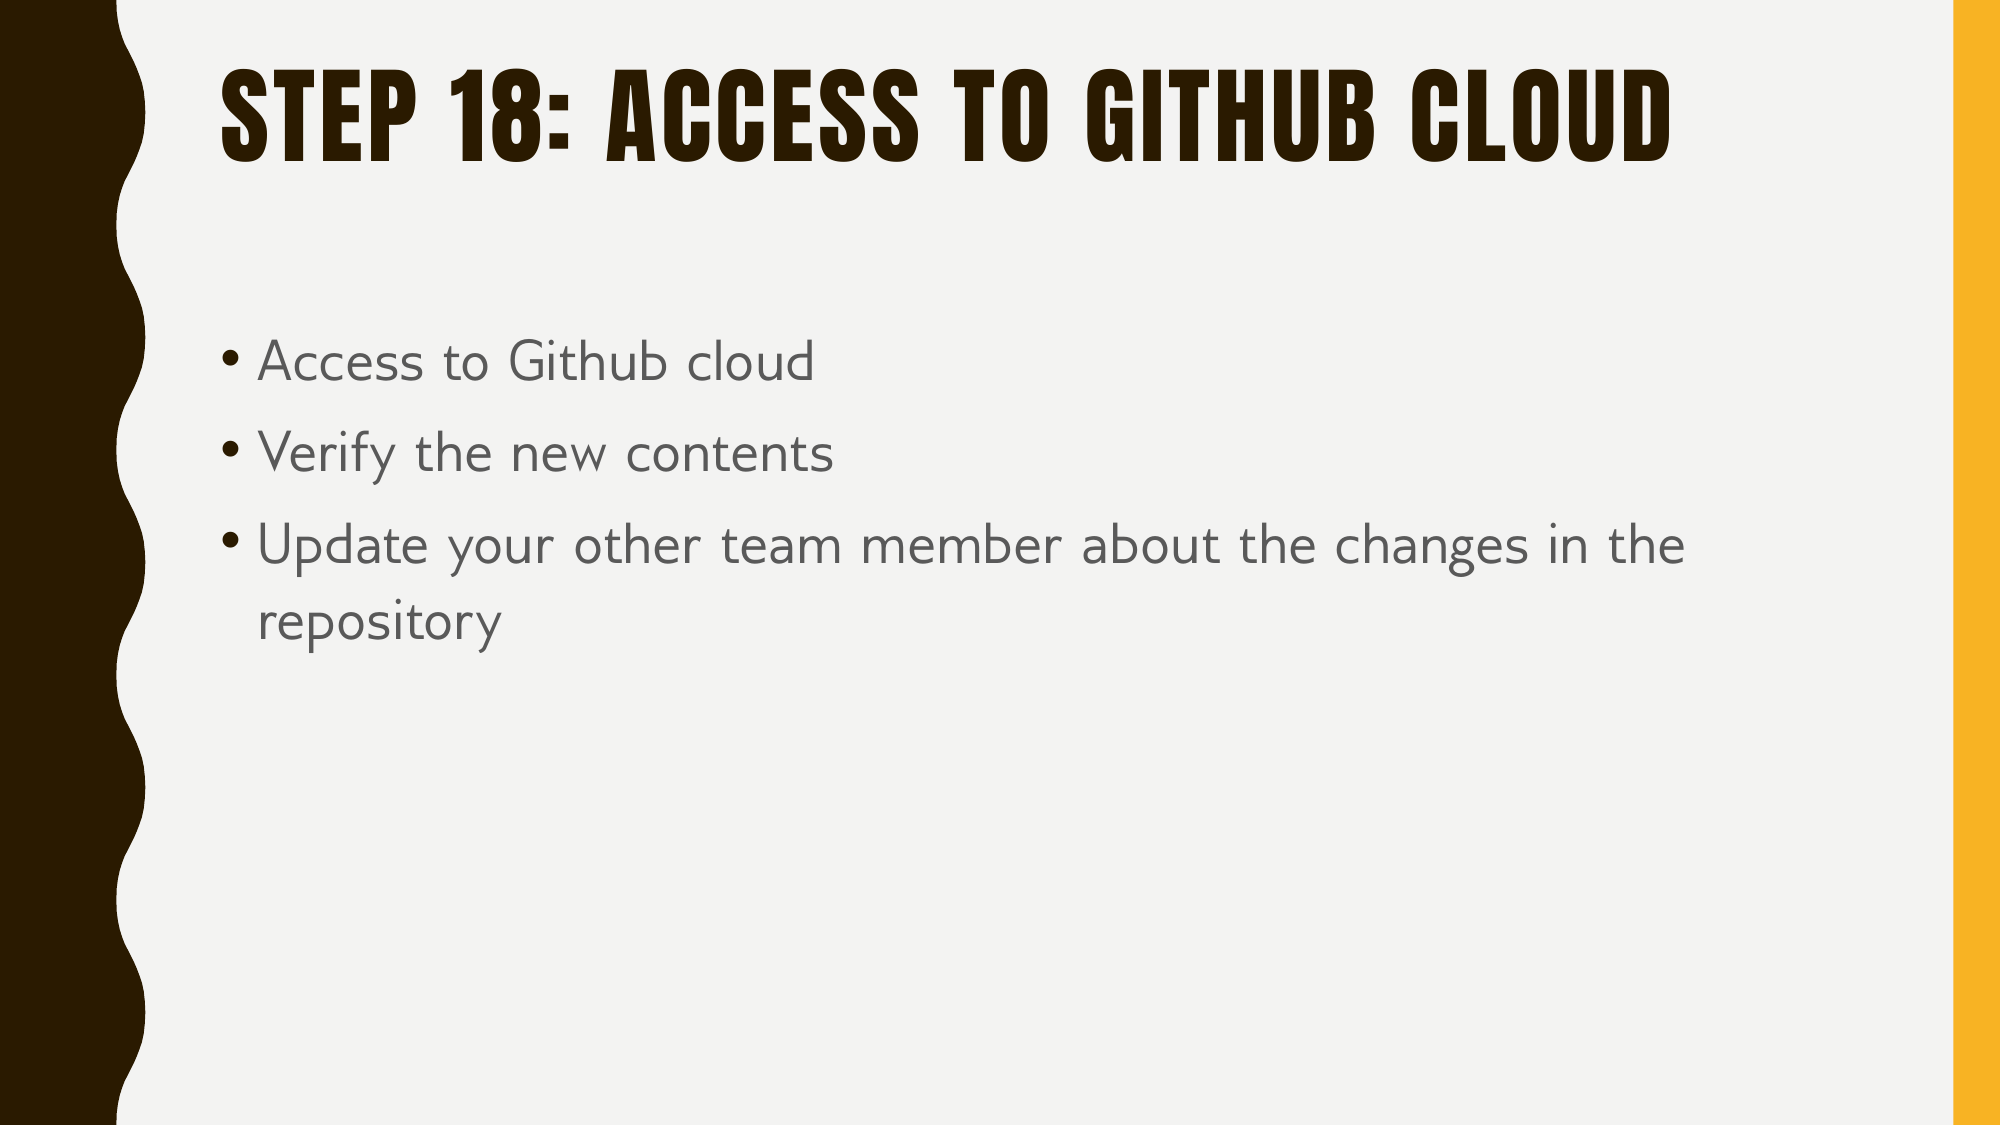

# Step 18: Access to GitHub cloud
Access to Github cloud
Verify the new contents
Update your other team member about the changes in the repository